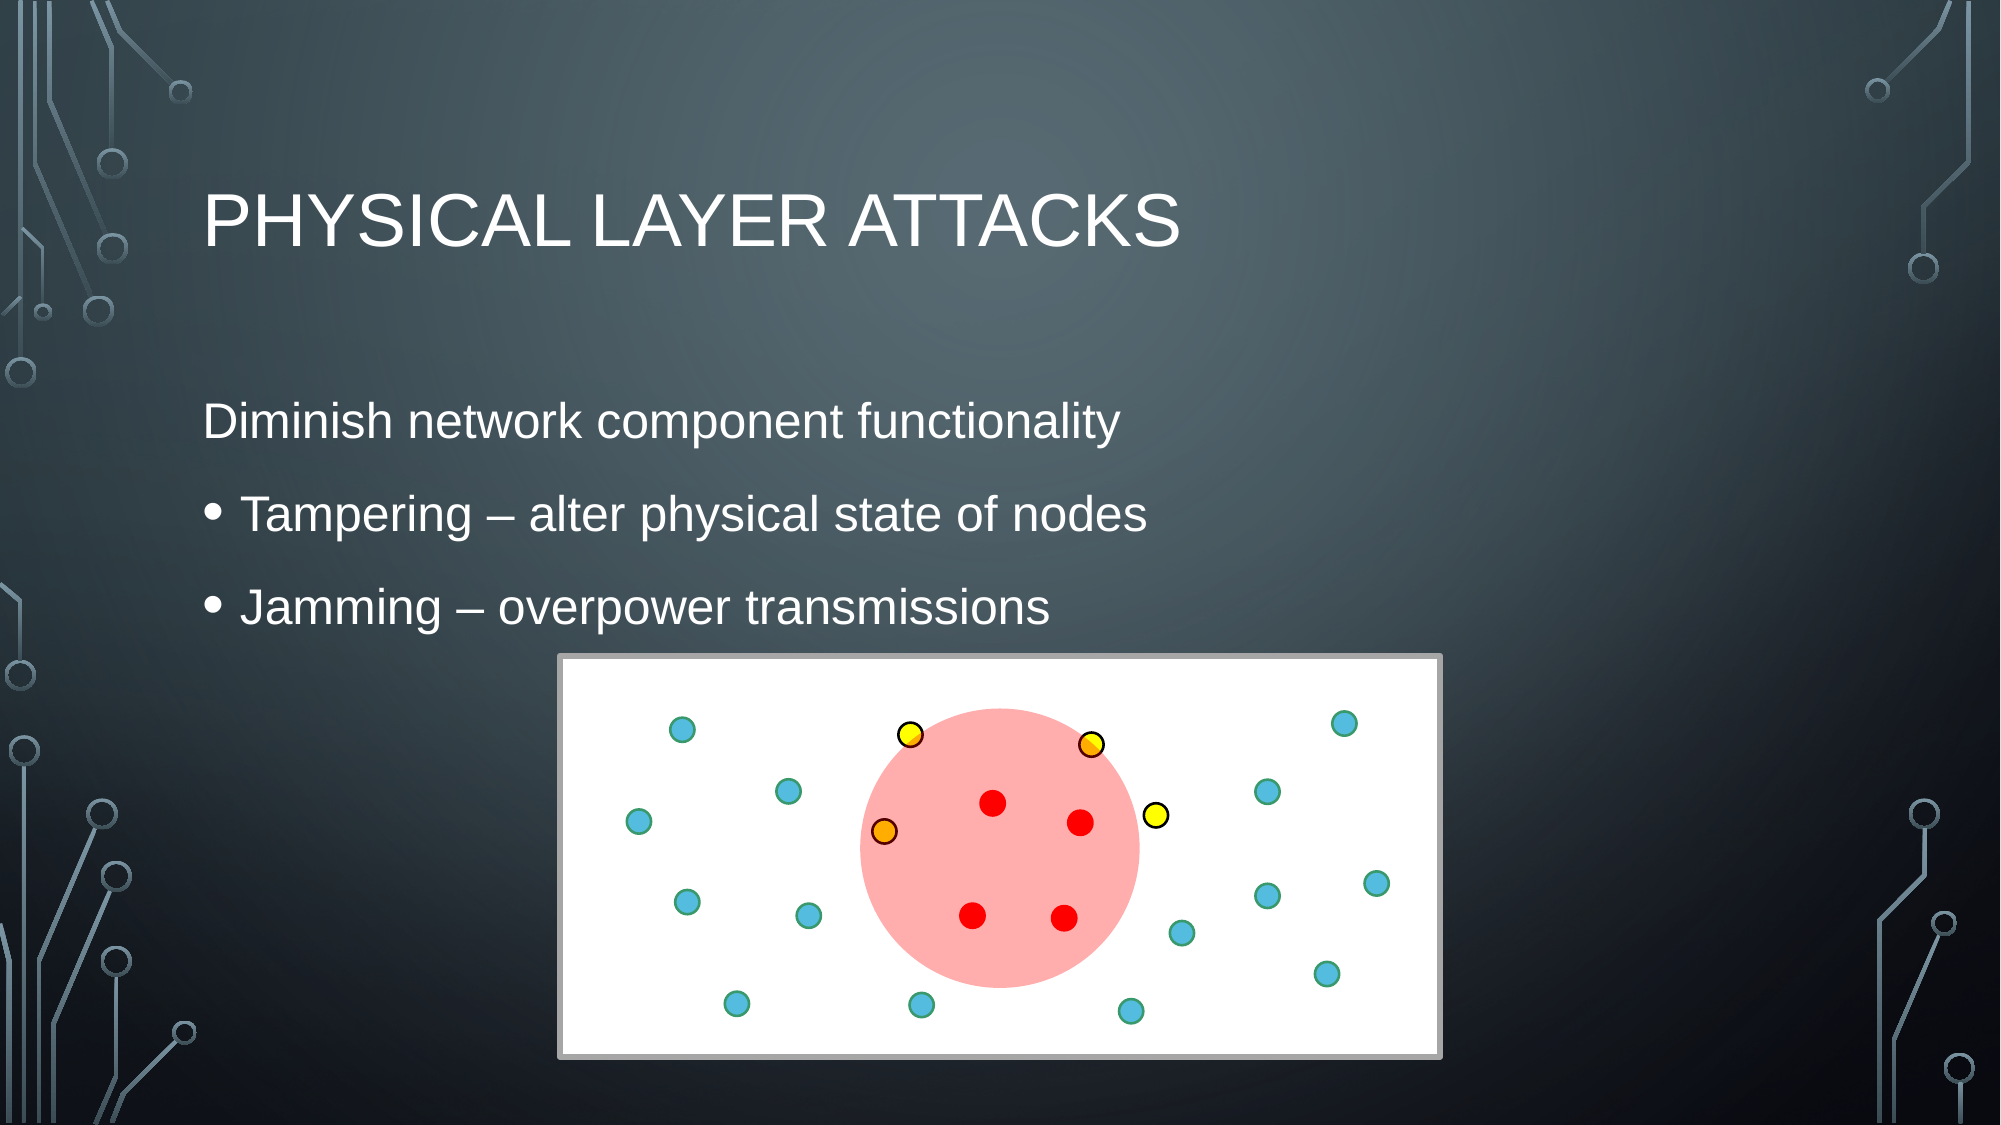

# Physical layer attacks
Diminish network component functionality
Tampering – alter physical state of nodes
Jamming – overpower transmissions